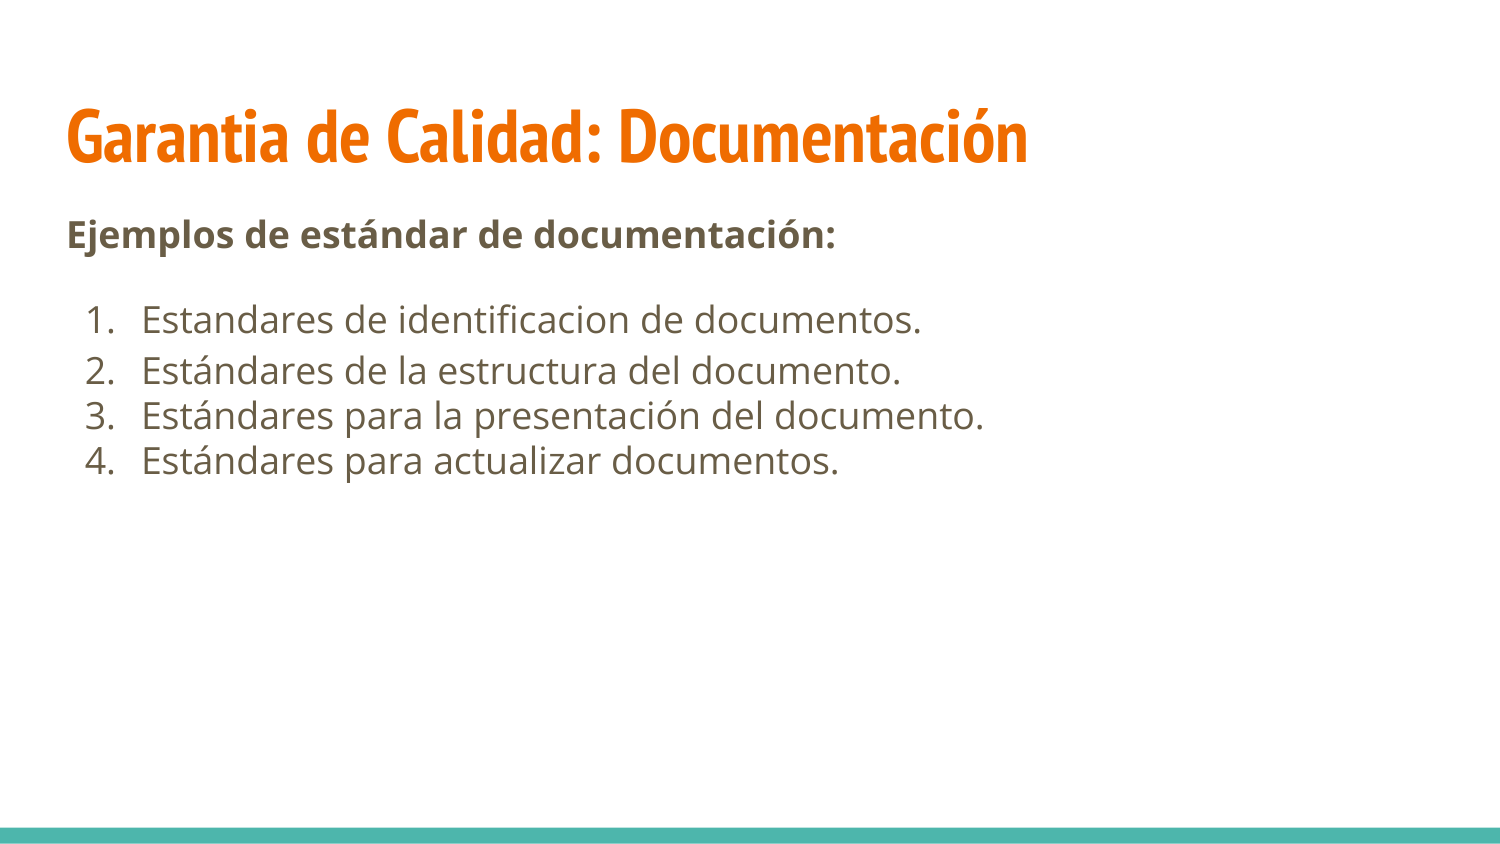

# Garantia de Calidad: Documentación

Ejemplos de estándar de documentación:
Estandares de identificacion de documentos.
Estándares de la estructura del documento.
Estándares para la presentación del documento.
Estándares para actualizar documentos.